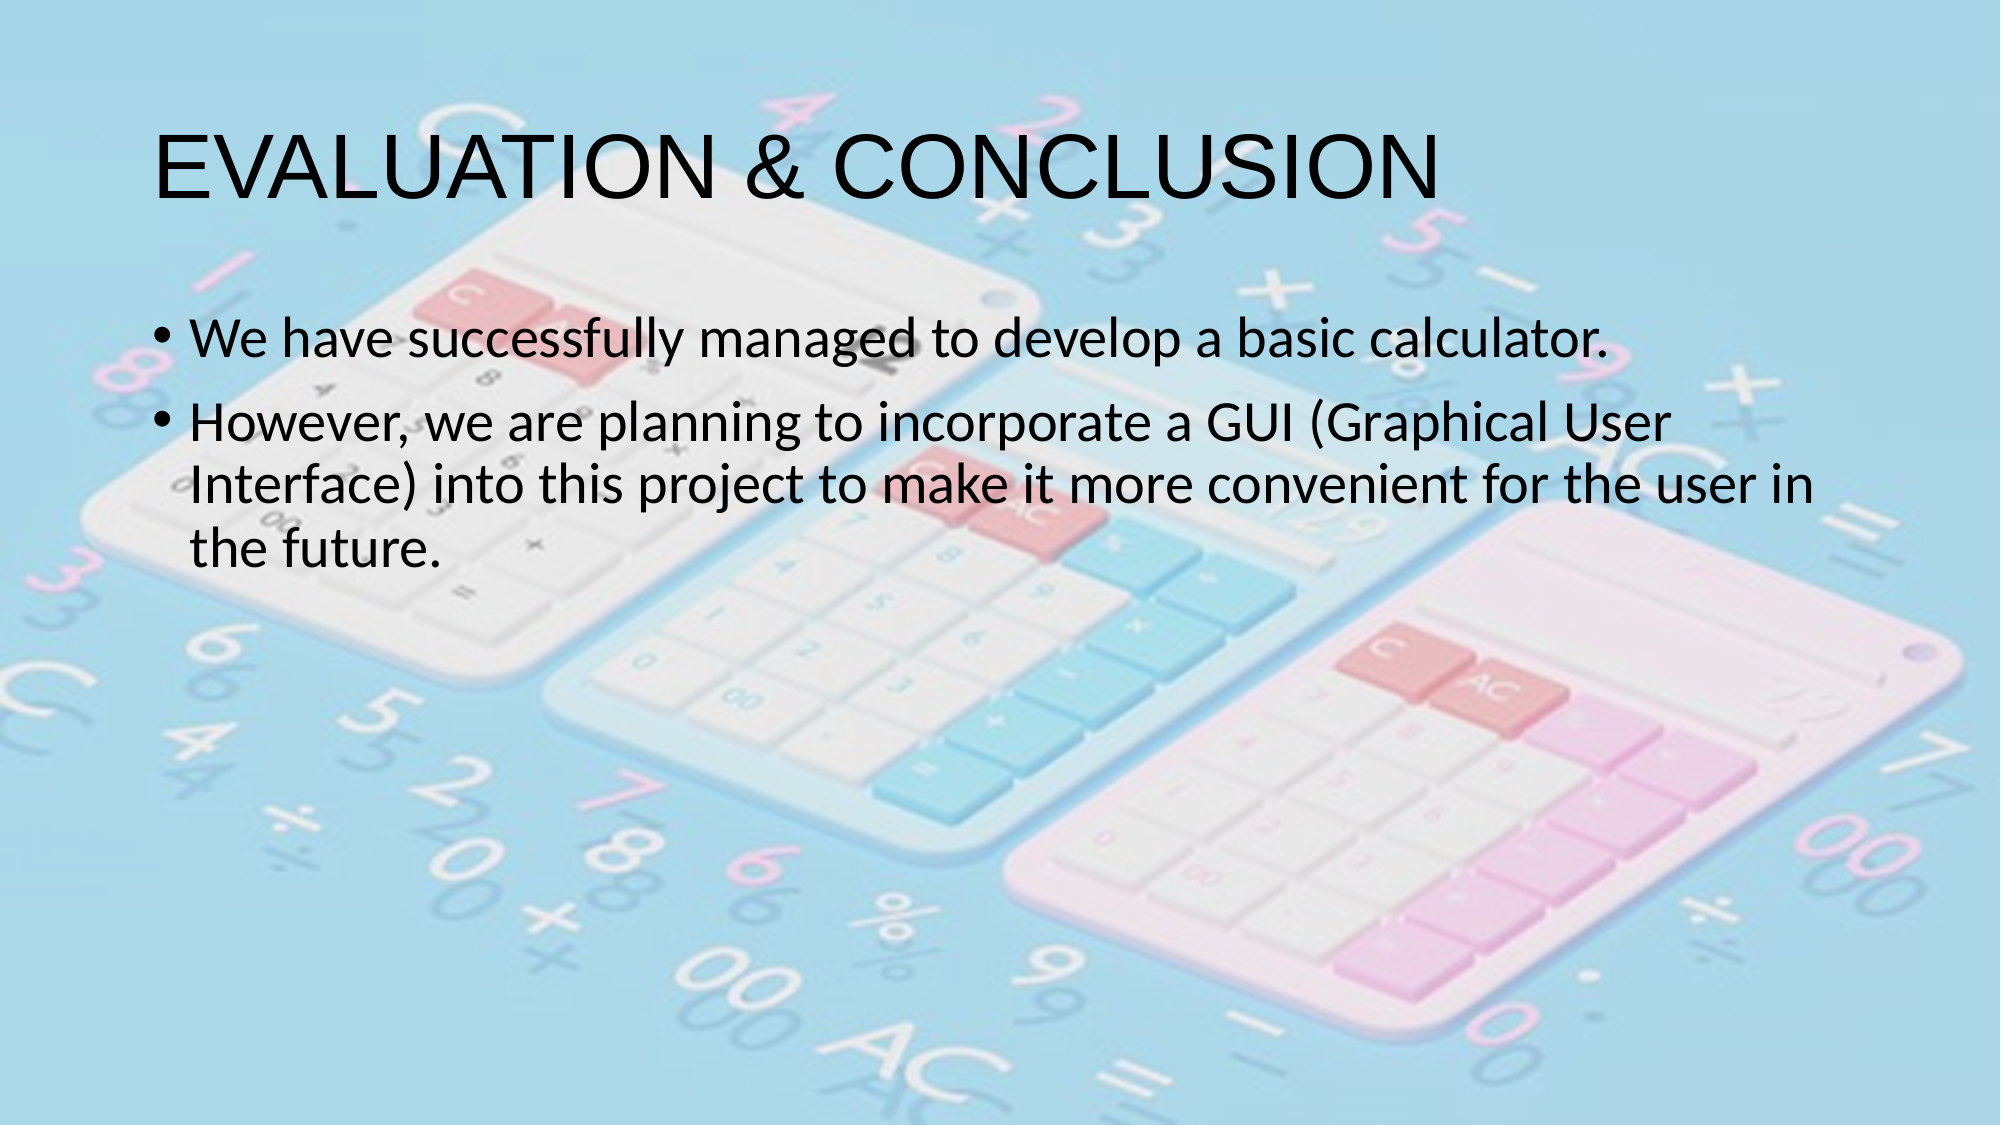

# EVALUATION & CONCLUSION
We have successfully managed to develop a basic calculator.
However, we are planning to incorporate a GUI (Graphical User Interface) into this project to make it more convenient for the user in the future.